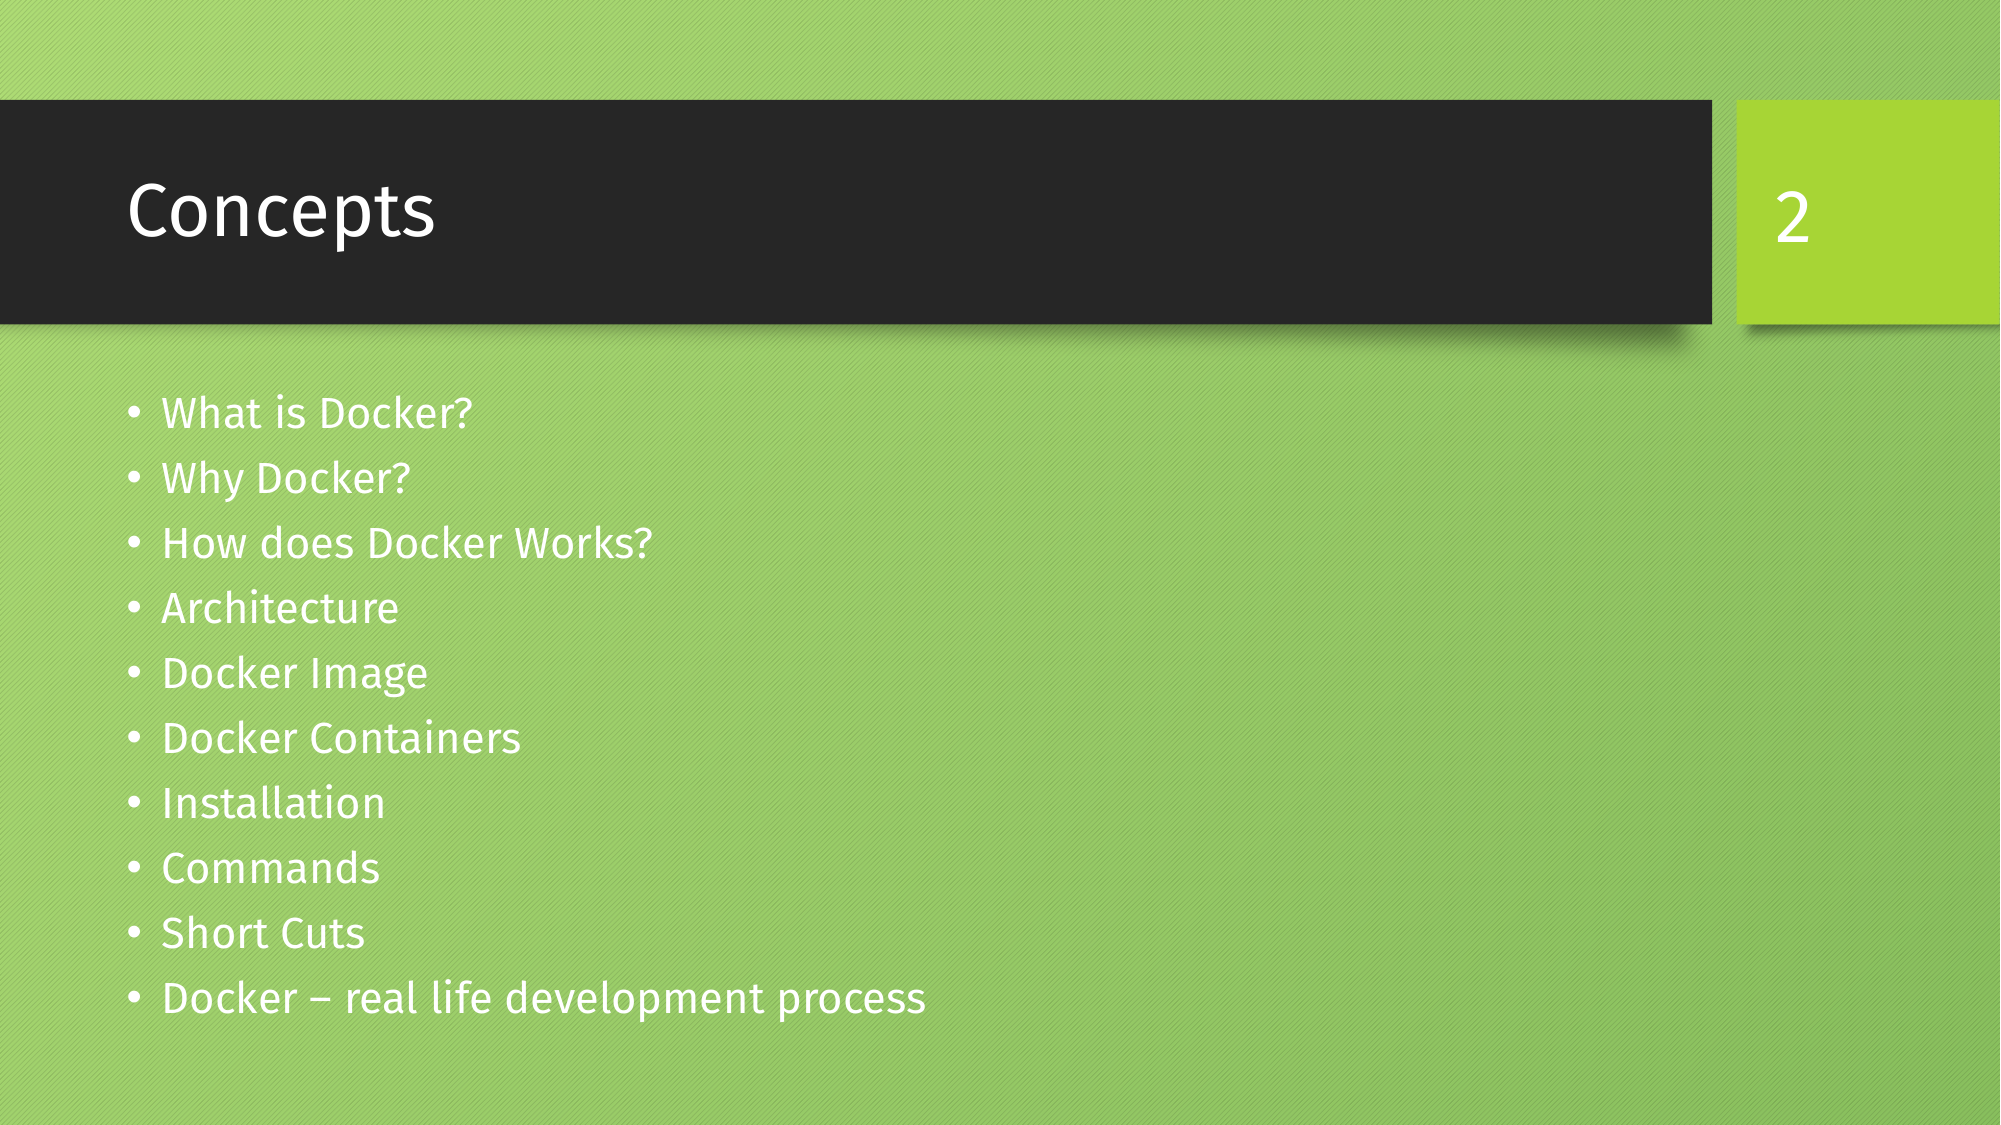

2
# Concepts
What is Docker?
Why Docker?
How does Docker Works?
Architecture
Docker Image
Docker Containers
Installation
Commands
Short Cuts
Docker – real life development process